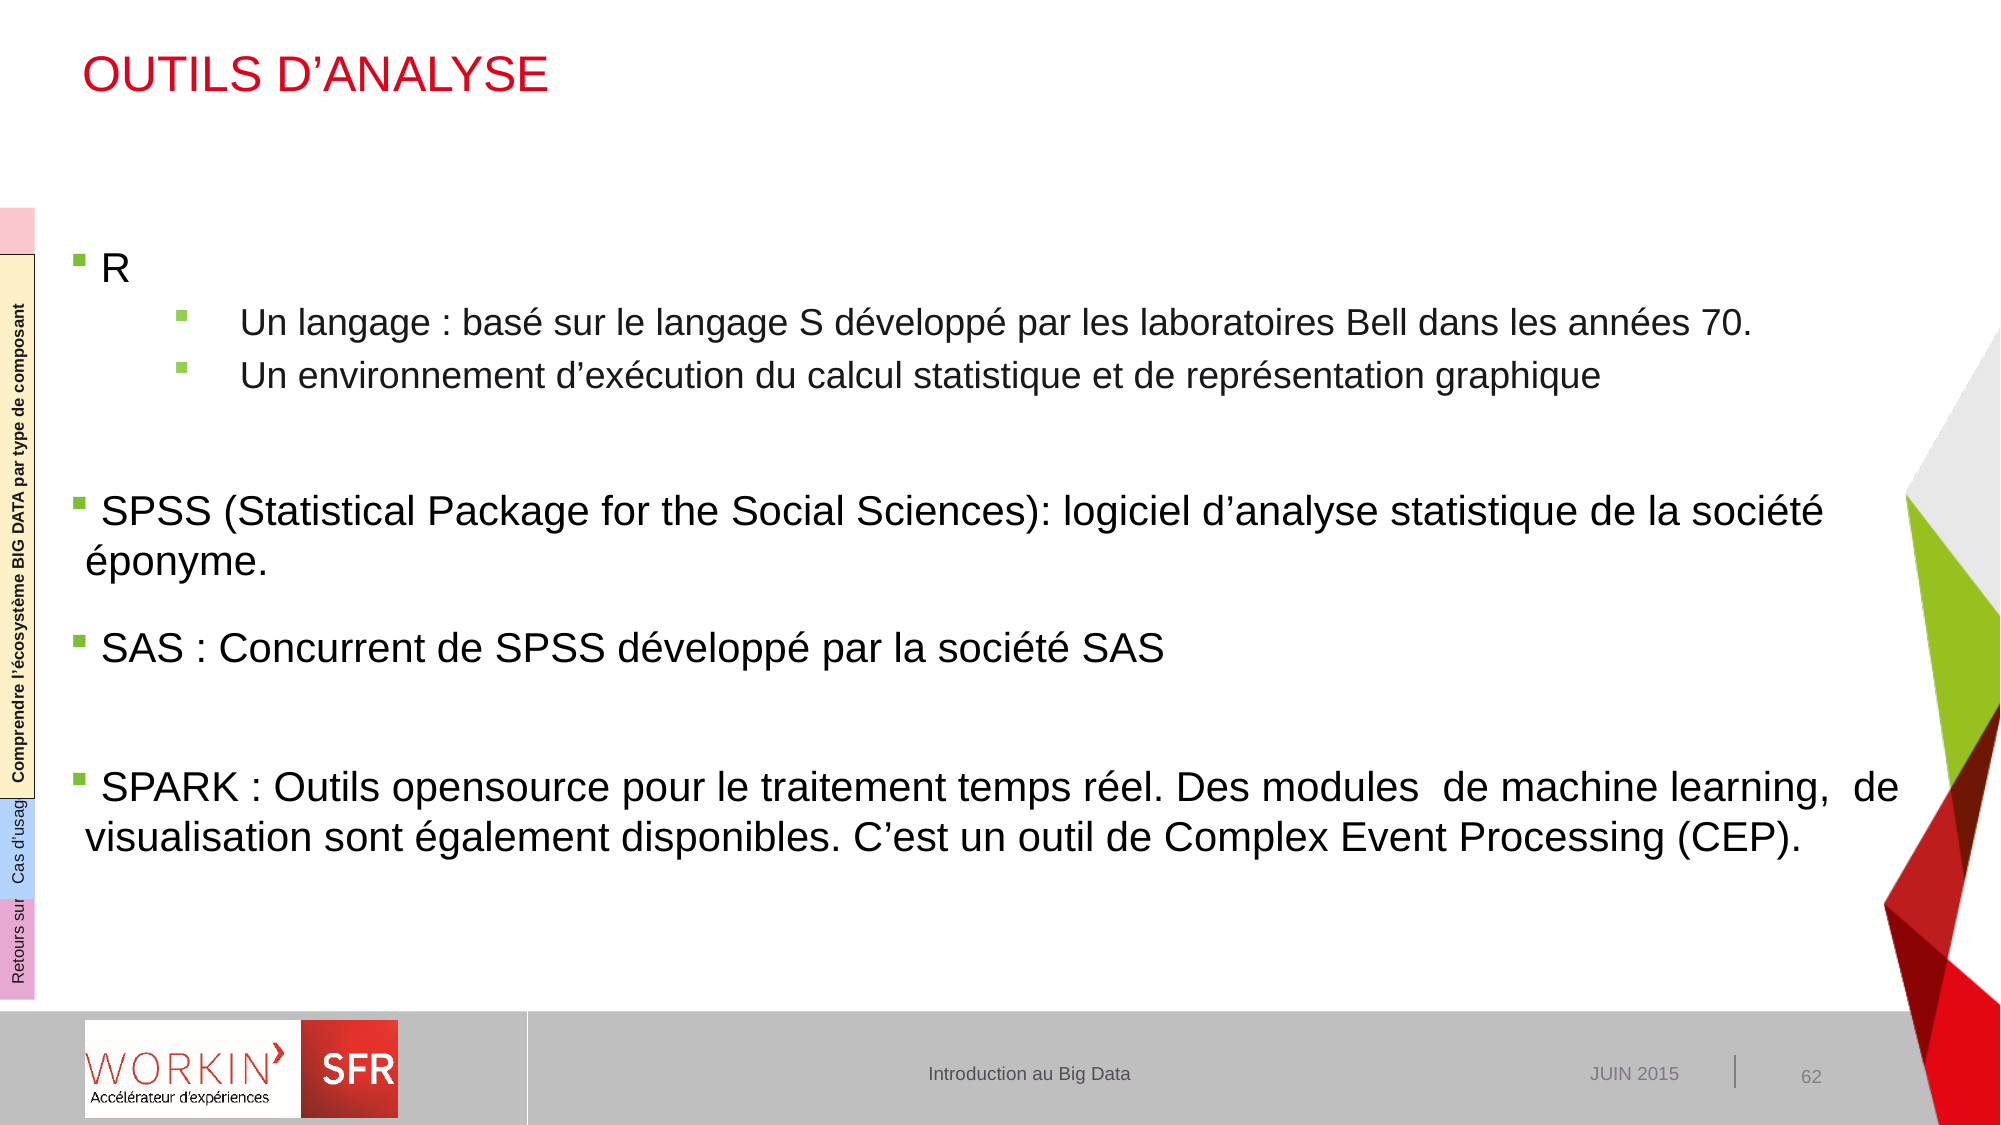

# Outils d’analyse
Comprendre le Big Data s enjeux
Comprendre l’écosystème BIG DATA par type de composant
Cas d’usage dans le contexte SFR
Retours sur expérience dans le contexte SFR
 R
 Un langage : basé sur le langage S développé par les laboratoires Bell dans les années 70.
 Un environnement d’exécution du calcul statistique et de représentation graphique

 SPSS (Statistical Package for the Social Sciences): logiciel d’analyse statistique de la société éponyme.
 SAS : Concurrent de SPSS développé par la société SAS

 SPARK : Outils opensource pour le traitement temps réel. Des modules  de machine learning,  de visualisation sont également disponibles. C’est un outil de Complex Event Processing (CEP).
JUIN 2015
62